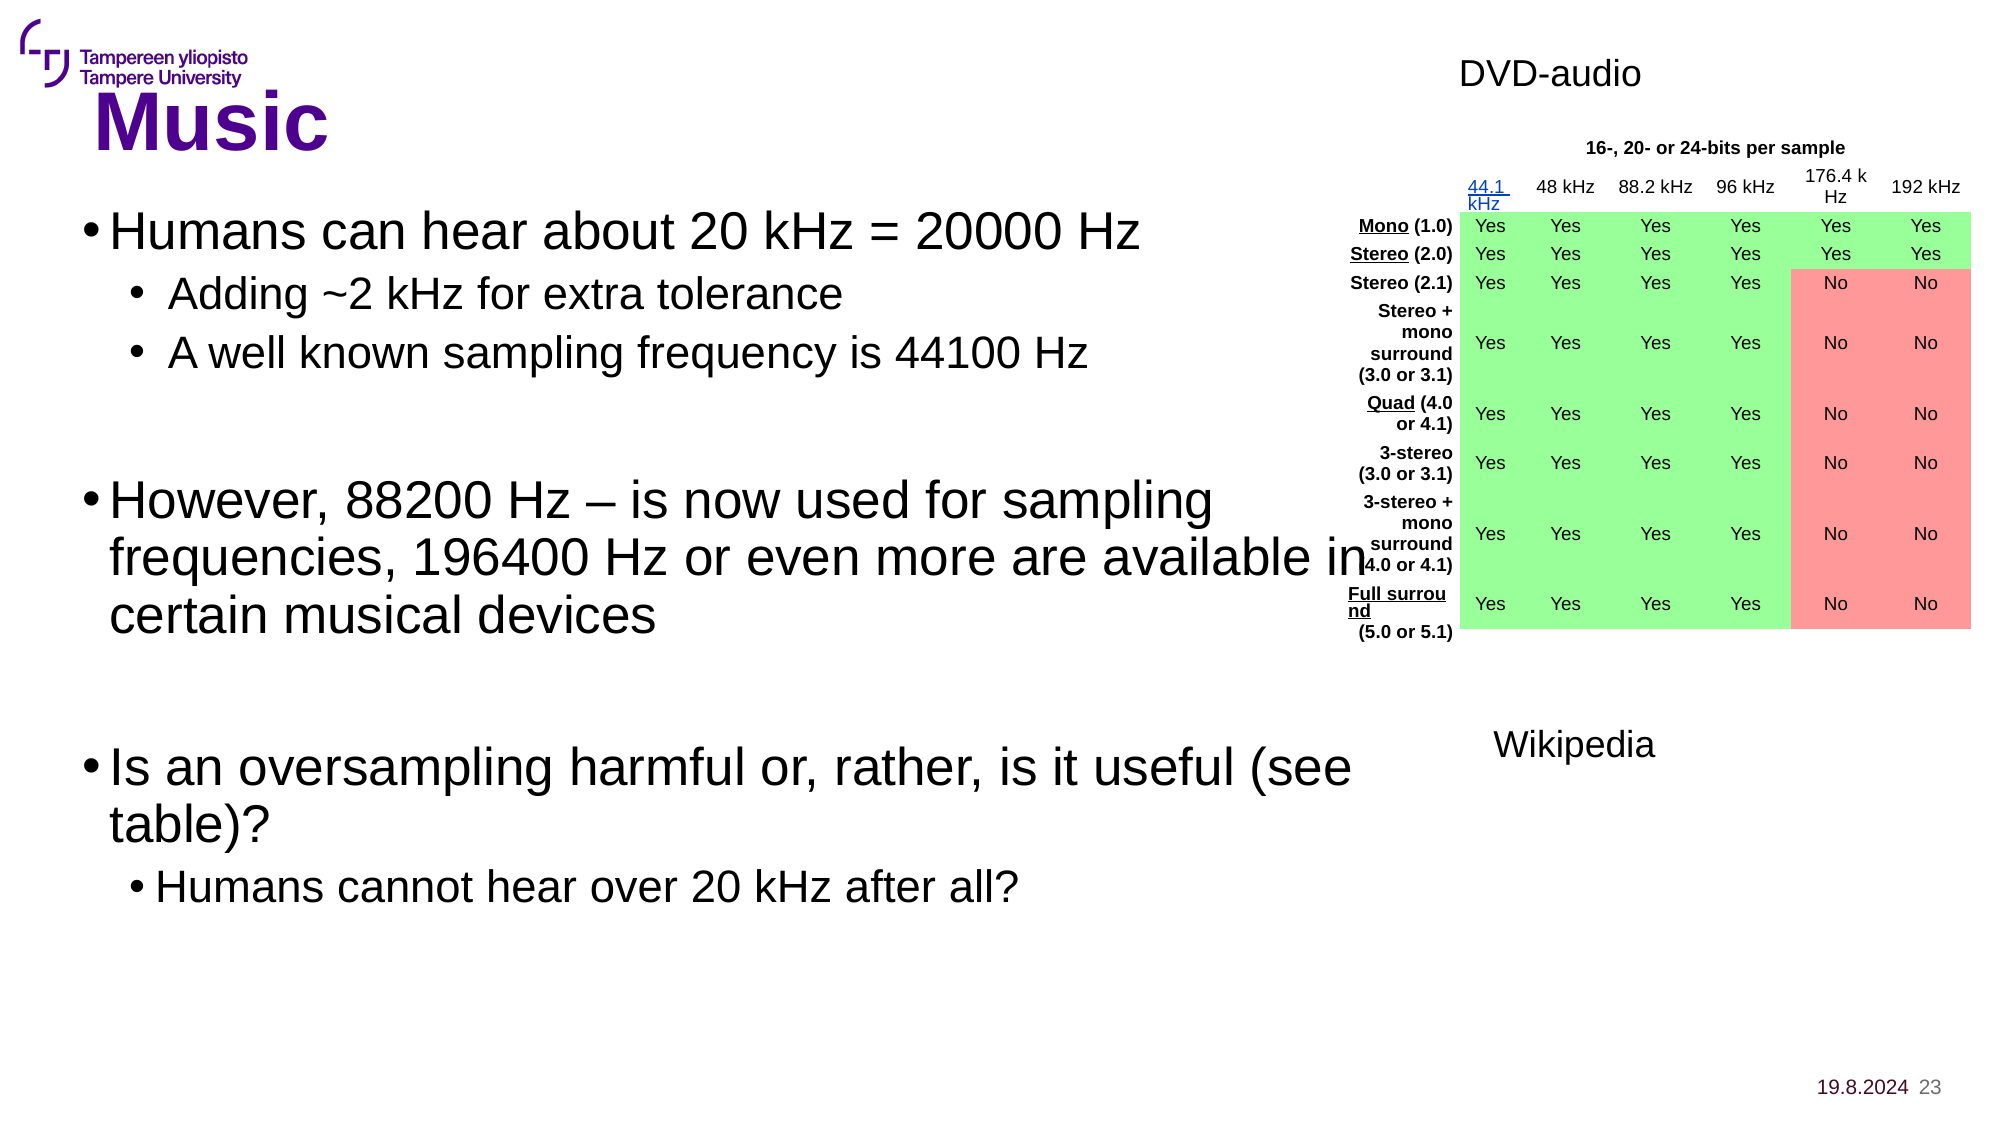

23
DVD-audio
# Music
|  | 16-, 20- or 24-bits per sample |  |  |  |  |  |
| --- | --- | --- | --- | --- | --- | --- |
|  | 44.1 kHz | 48 kHz | 88.2 kHz | 96 kHz | 176.4 kHz | 192 kHz |
| Mono (1.0) | Yes | Yes | Yes | Yes | Yes | Yes |
| Stereo (2.0) | Yes | Yes | Yes | Yes | Yes | Yes |
| Stereo (2.1) | Yes | Yes | Yes | Yes | No | No |
| Stereo + mono surround (3.0 or 3.1) | Yes | Yes | Yes | Yes | No | No |
| Quad (4.0 or 4.1) | Yes | Yes | Yes | Yes | No | No |
| 3-stereo (3.0 or 3.1) | Yes | Yes | Yes | Yes | No | No |
| 3-stereo + mono surround (4.0 or 4.1) | Yes | Yes | Yes | Yes | No | No |
| Full surround (5.0 or 5.1) | Yes | Yes | Yes | Yes | No | No |
Humans can hear about 20 kHz = 20000 Hz
 Adding ~2 kHz for extra tolerance
 A well known sampling frequency is 44100 Hz

However, 88200 Hz – is now used for sampling frequencies, 196400 Hz or even more are available in certain musical devices

Is an oversampling harmful or, rather, is it useful (see table)?
Humans cannot hear over 20 kHz after all?
Wikipedia
19.8.2024